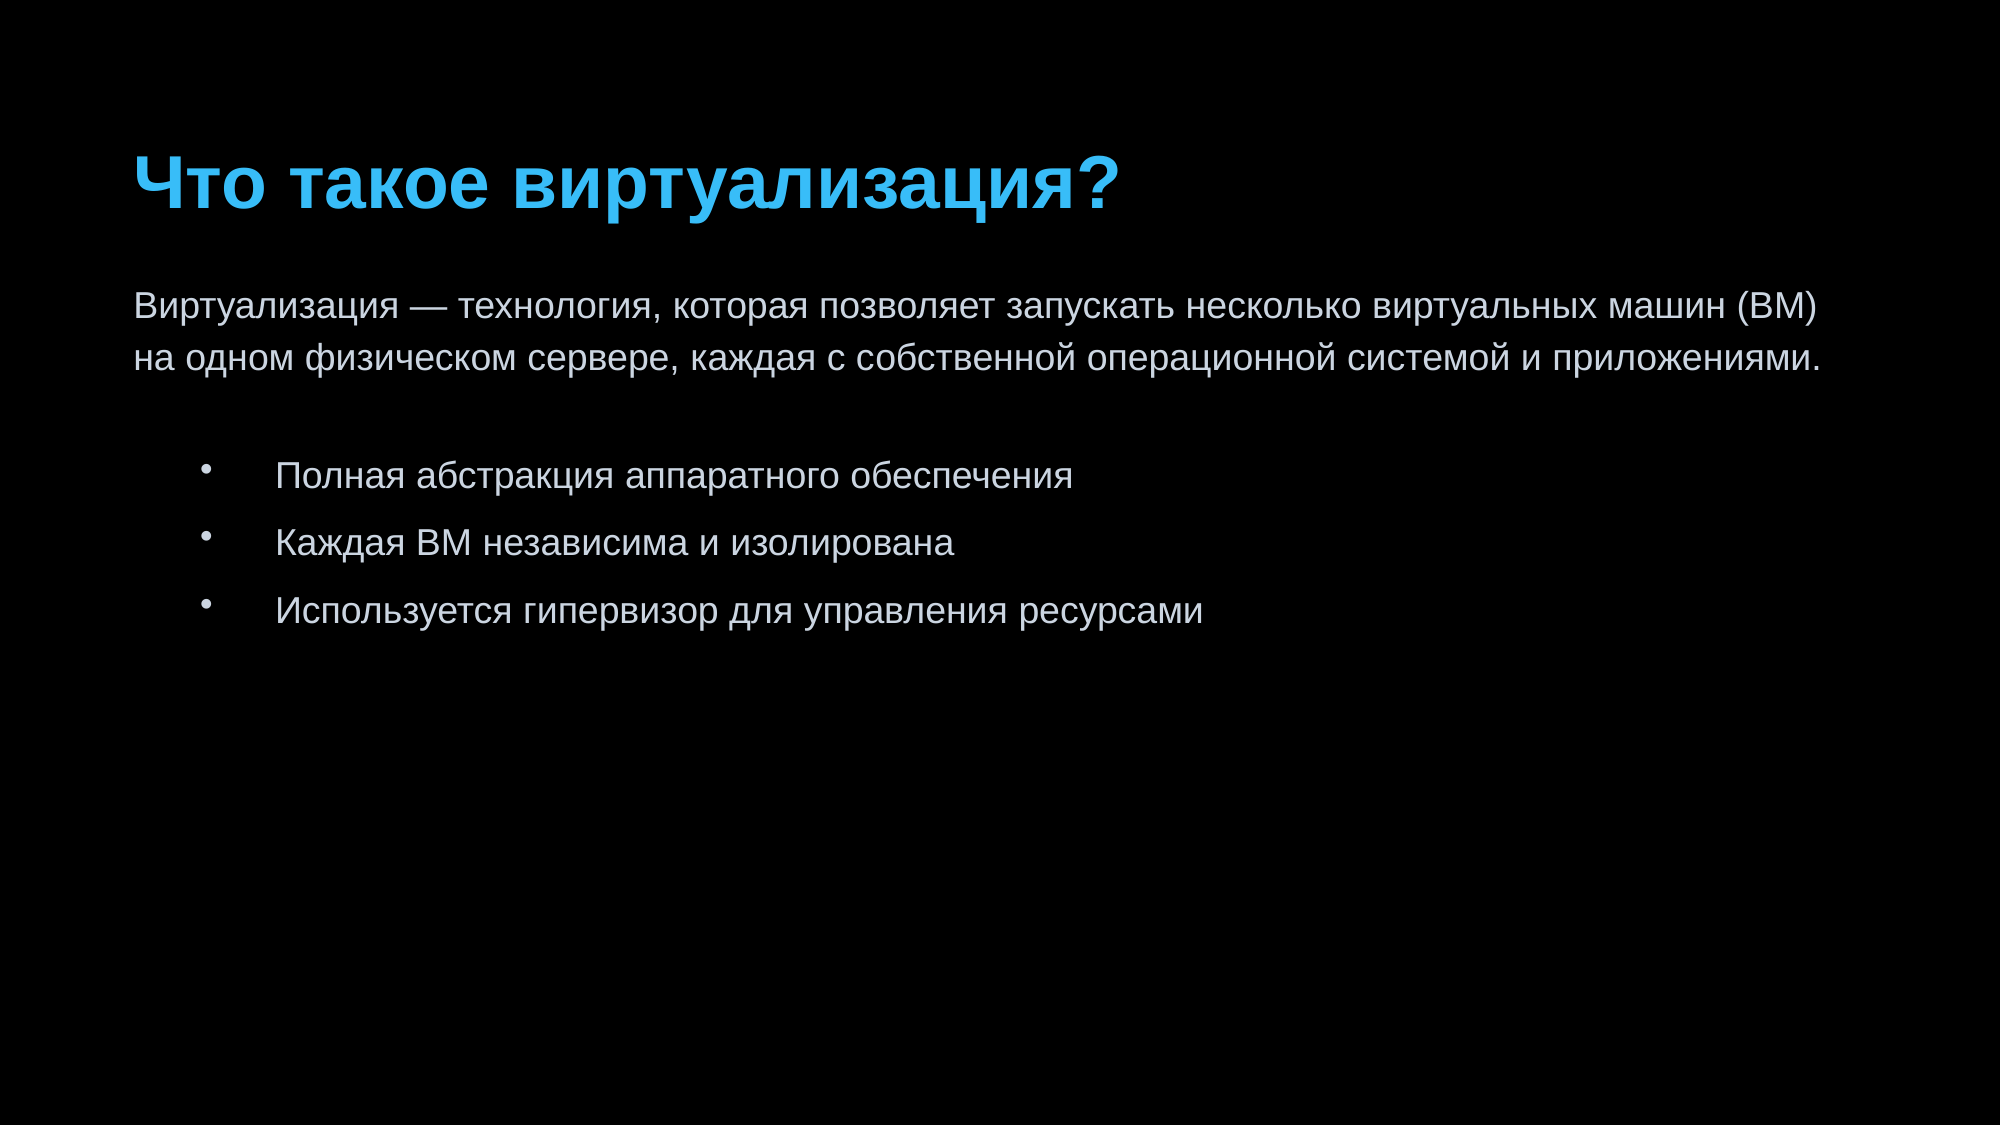

Что такое виртуализация?
Виртуализация — технология, которая позволяет запускать несколько виртуальных машин (ВМ) на одном физическом сервере, каждая с собственной операционной системой и приложениями.
Полная абстракция аппаратного обеспечения
Каждая ВМ независима и изолирована
Используется гипервизор для управления ресурсами